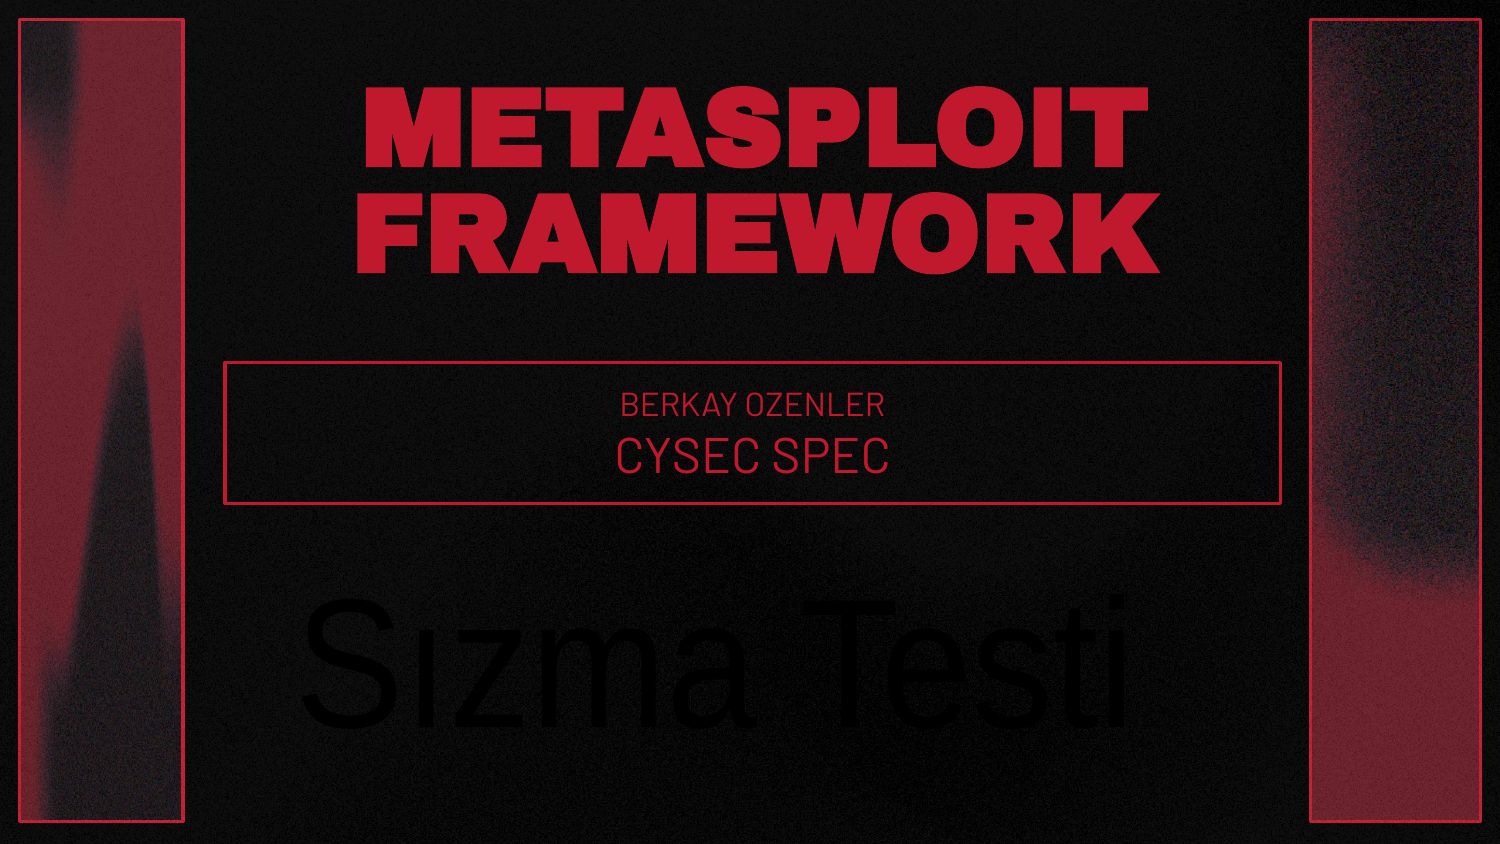

# METASPLOIT FRAMEWORK
BERKAY OZENLER
CYSEC SPEC
Sızma Testi